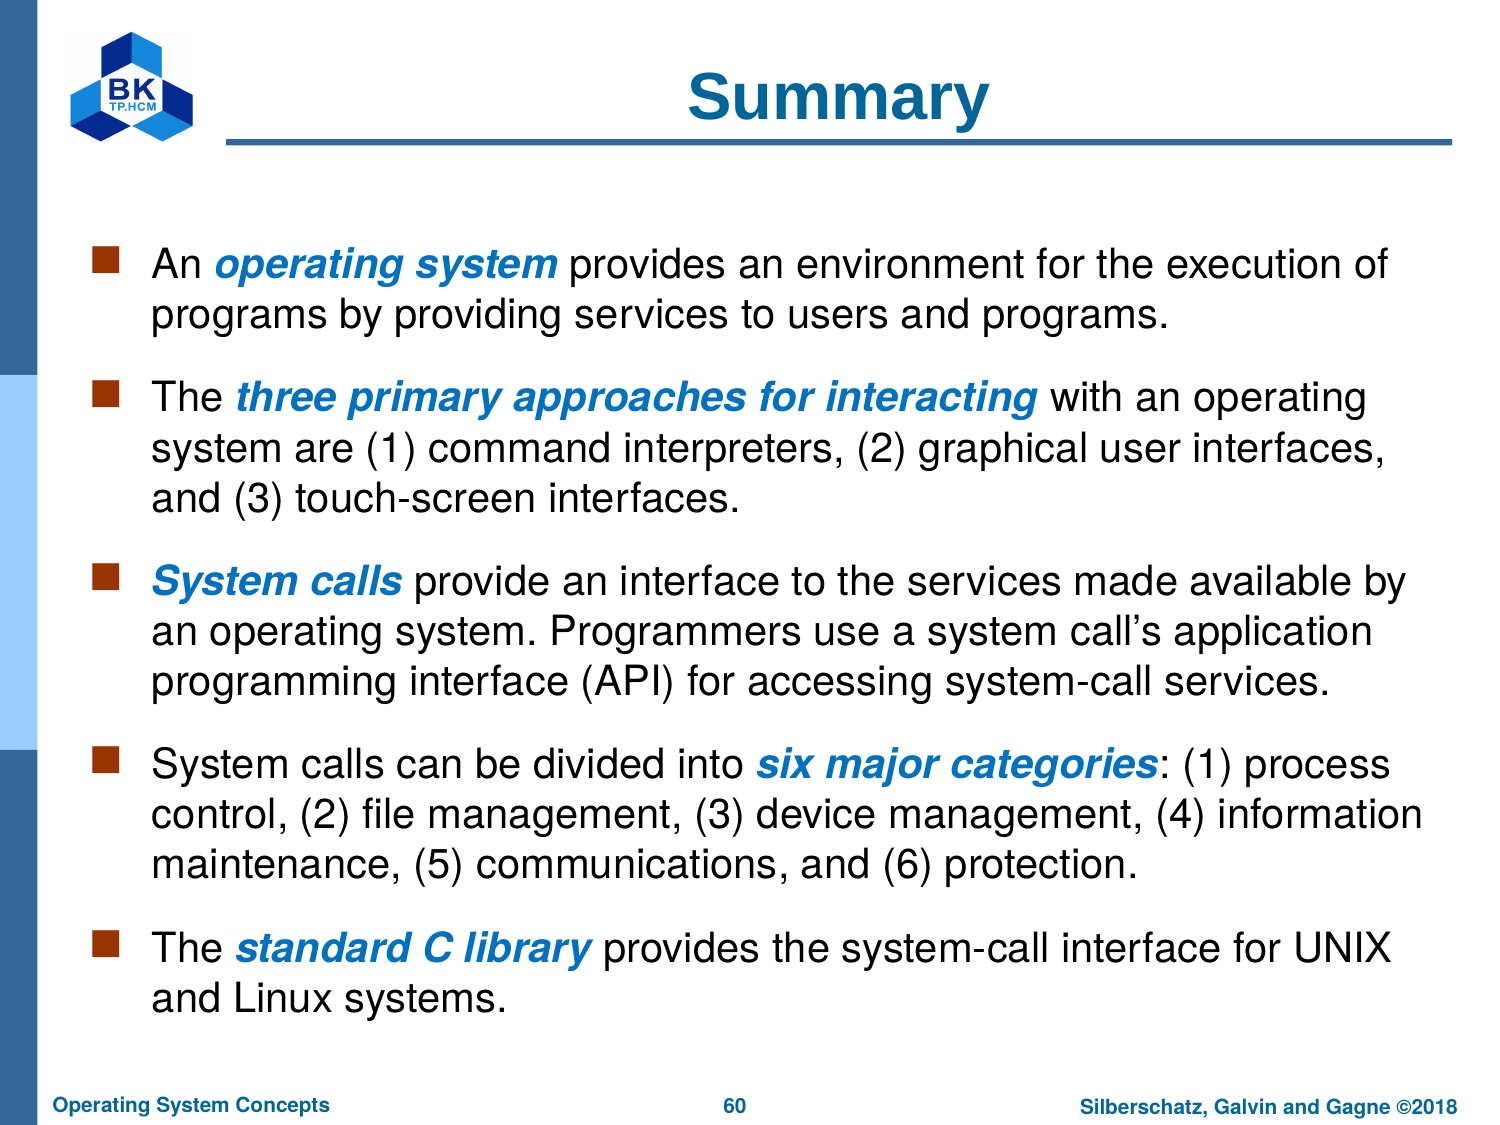

# Summary
An operating system provides an environment for the execution of programs by providing services to users and programs.
The three primary approaches for interacting with an operating system are (1) command interpreters, (2) graphical user interfaces, and (3) touch-screen interfaces.
System calls provide an interface to the services made available by an operating system. Programmers use a system call’s application programming interface (API) for accessing system-call services.
System calls can be divided into six major categories: (1) process control, (2) file management, (3) device management, (4) information maintenance, (5) communications, and (6) protection.
The standard C library provides the system-call interface for UNIX and Linux systems.